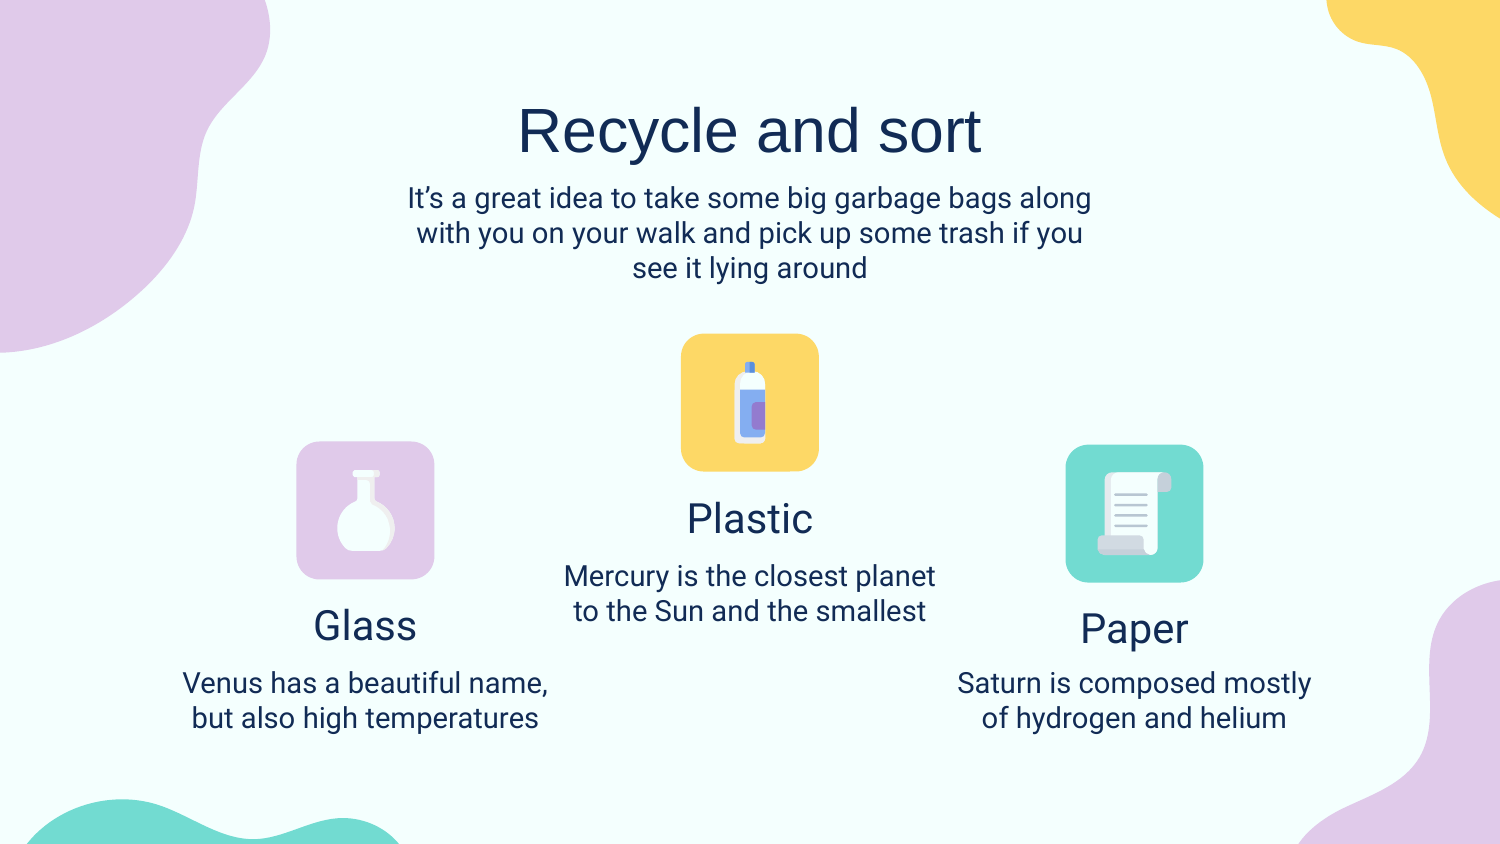

# Recycle and sort
It’s a great idea to take some big garbage bags along with you on your walk and pick up some trash if you see it lying around

Plastic
Mercury is the closest planet to the Sun and the smallest
Glass
Paper
Venus has a beautiful name, but also high temperatures
Saturn is composed mostly of hydrogen and helium